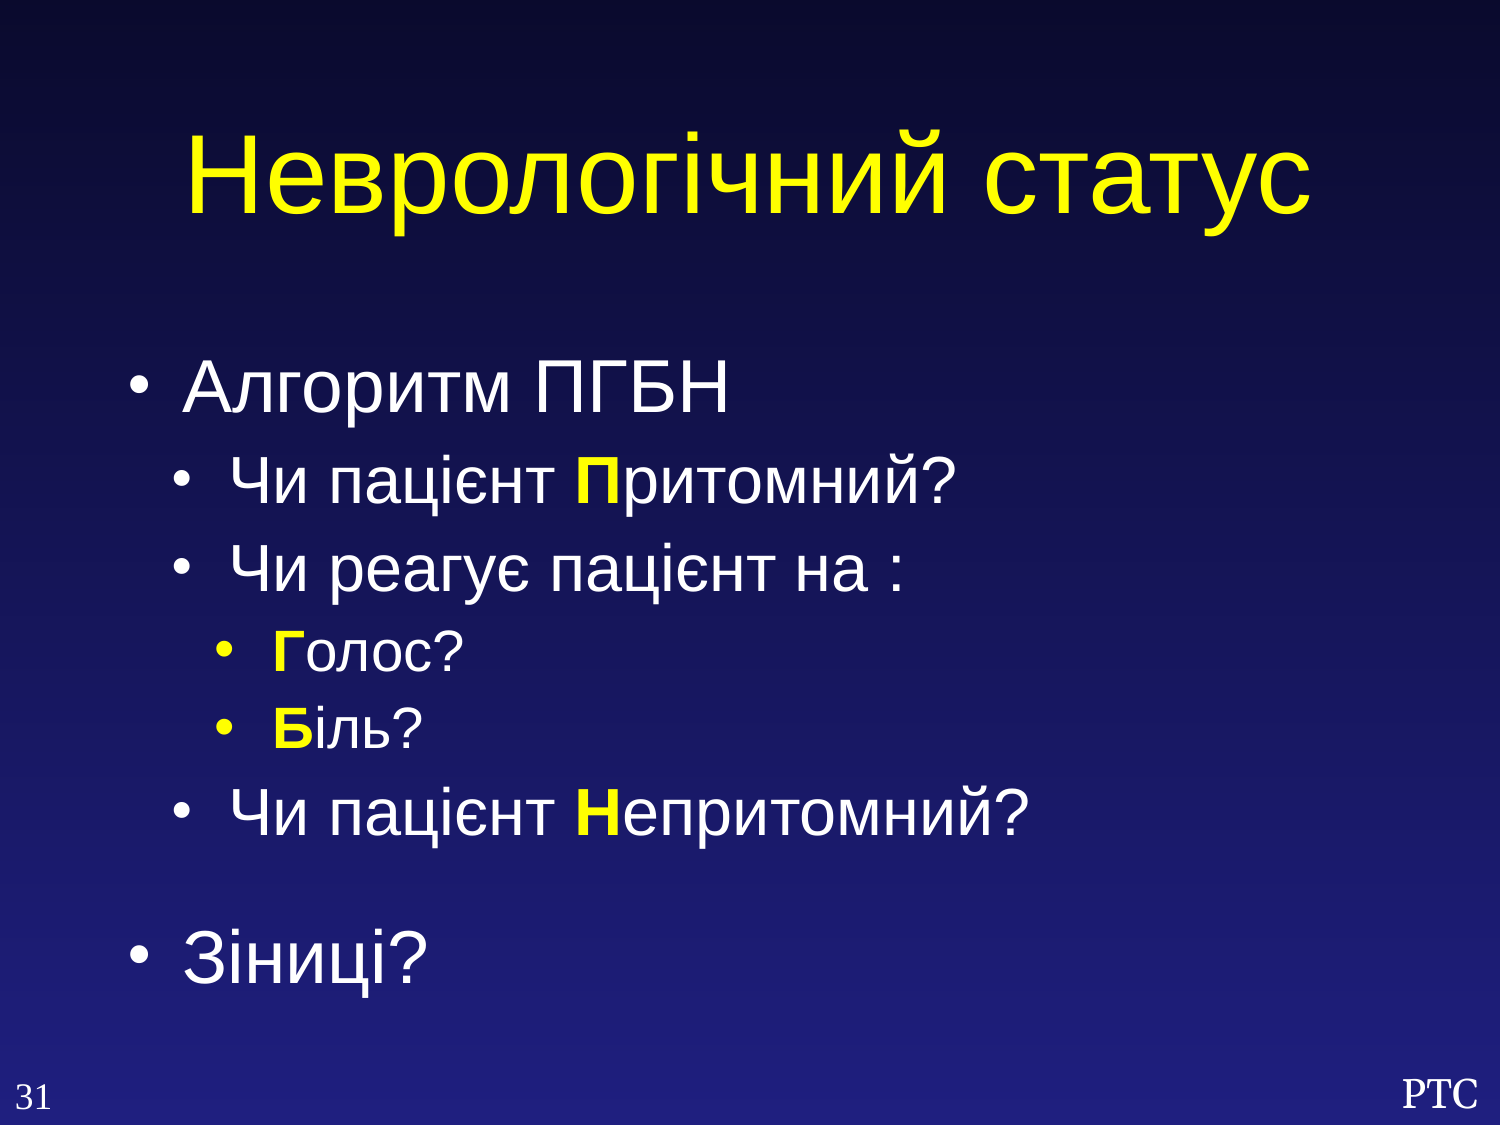

Неврологічний статус
Алгоритм ПГБН
Чи пацієнт Притомний?
Чи реагує пацієнт на :
Голос?
Біль?
Чи пацієнт Непритомний?

Зіниці?

31